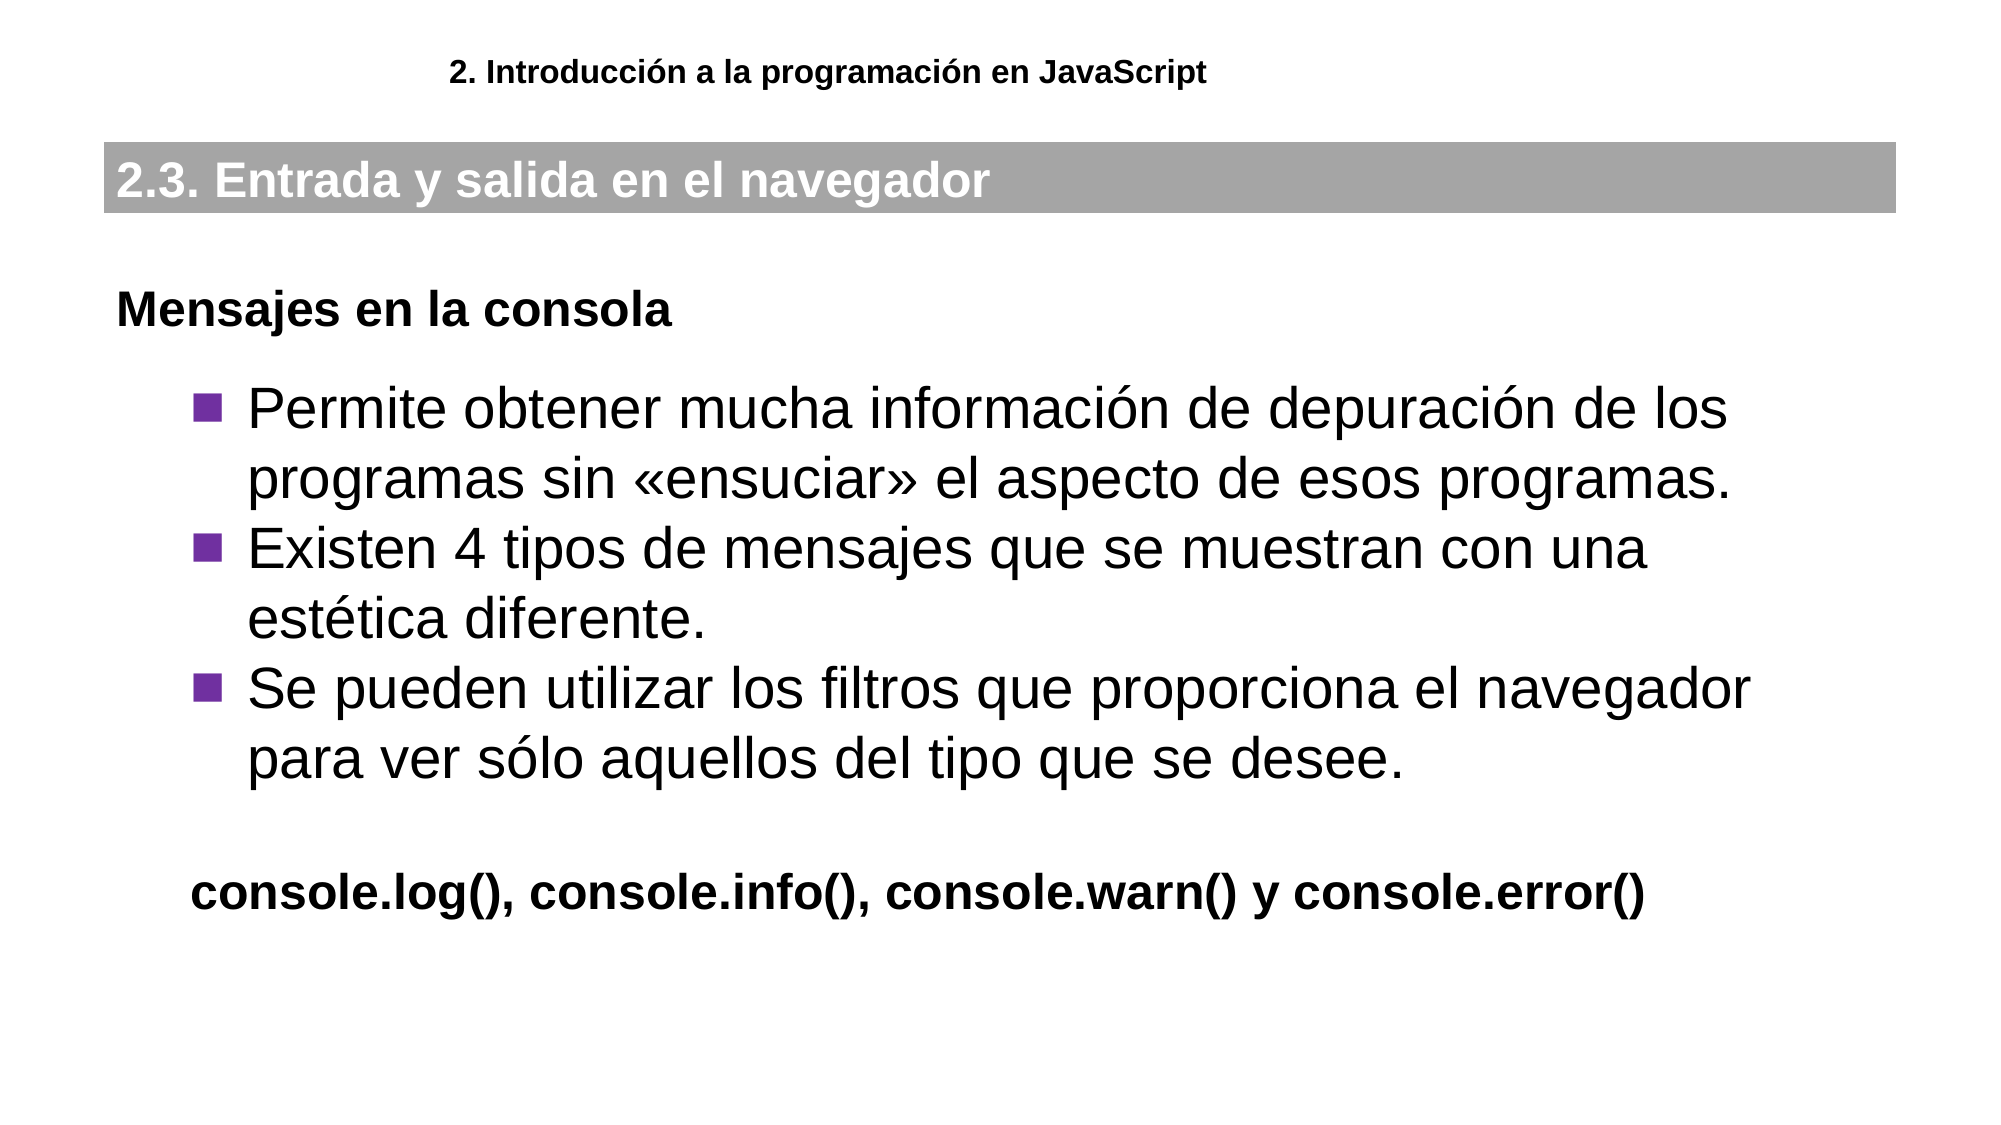

2. Introducción a la programación en JavaScript
2.3. Entrada y salida en el navegador
Mensajes en la consola
Permite obtener mucha información de depuración de los programas sin «ensuciar» el aspecto de esos programas.
Existen 4 tipos de mensajes que se muestran con una estética diferente.
Se pueden utilizar los filtros que proporciona el navegador para ver sólo aquellos del tipo que se desee.

console.log(), console.info(), console.warn() y console.error()